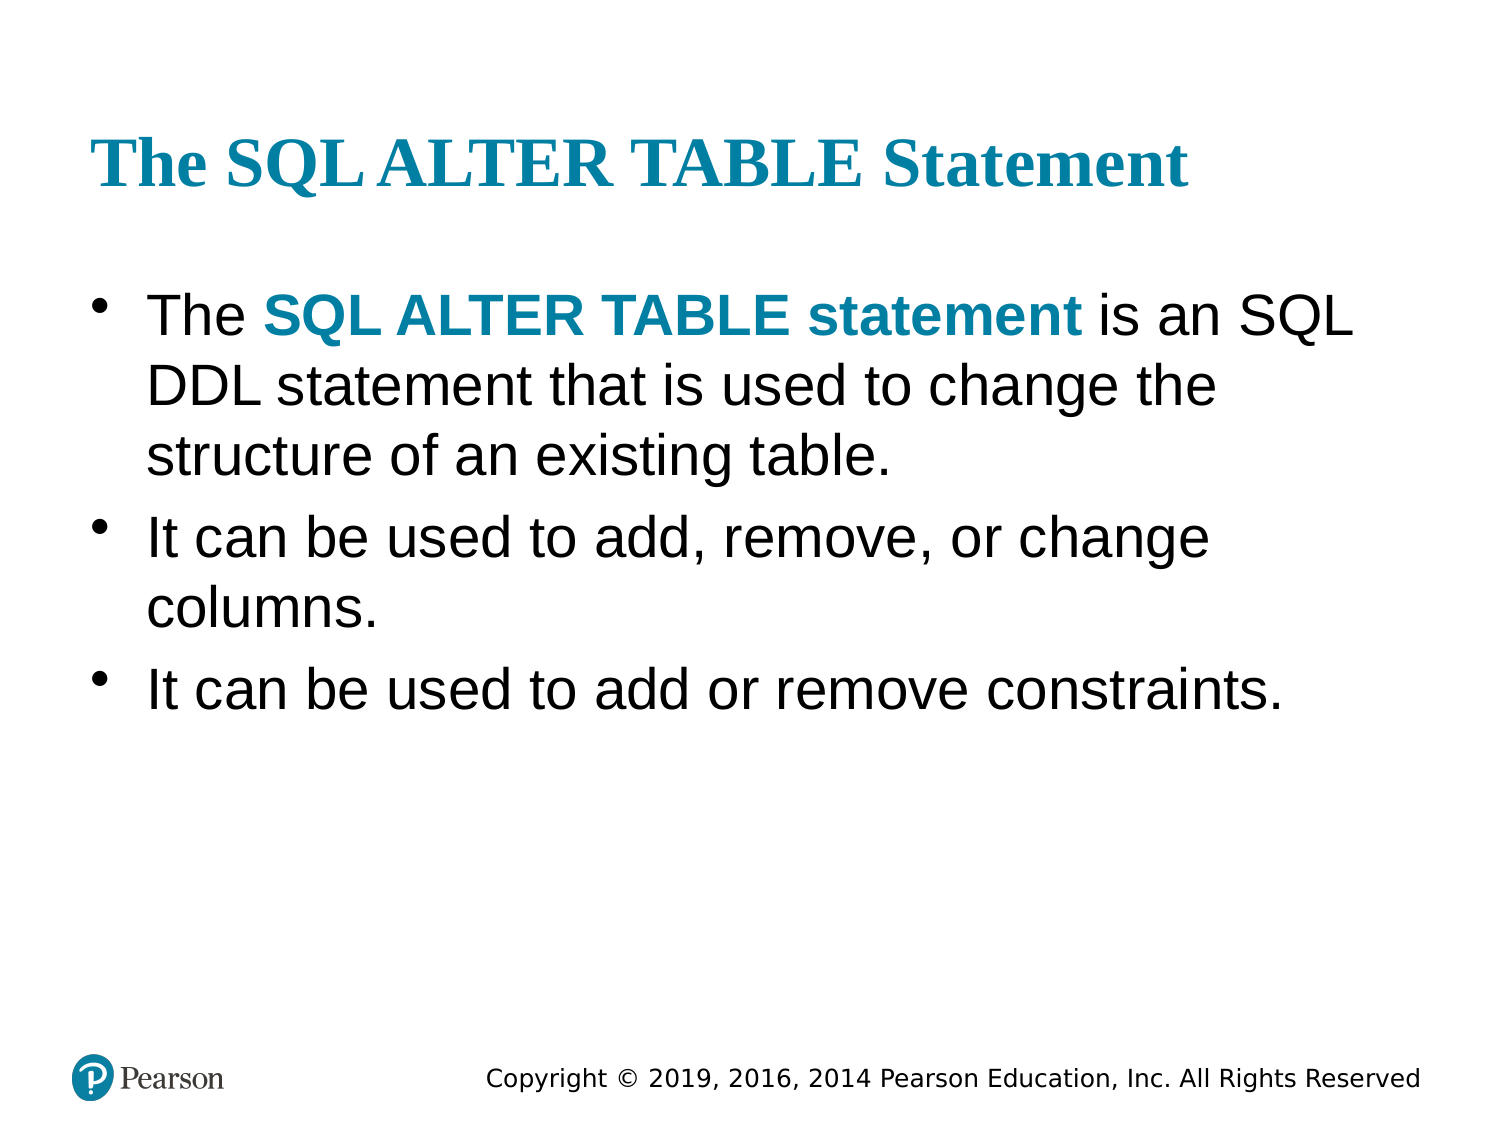

# The SQL ALTER TABLE Statement
The SQL ALTER TABLE statement is an SQL DDL statement that is used to change the structure of an existing table.
It can be used to add, remove, or change columns.
It can be used to add or remove constraints.